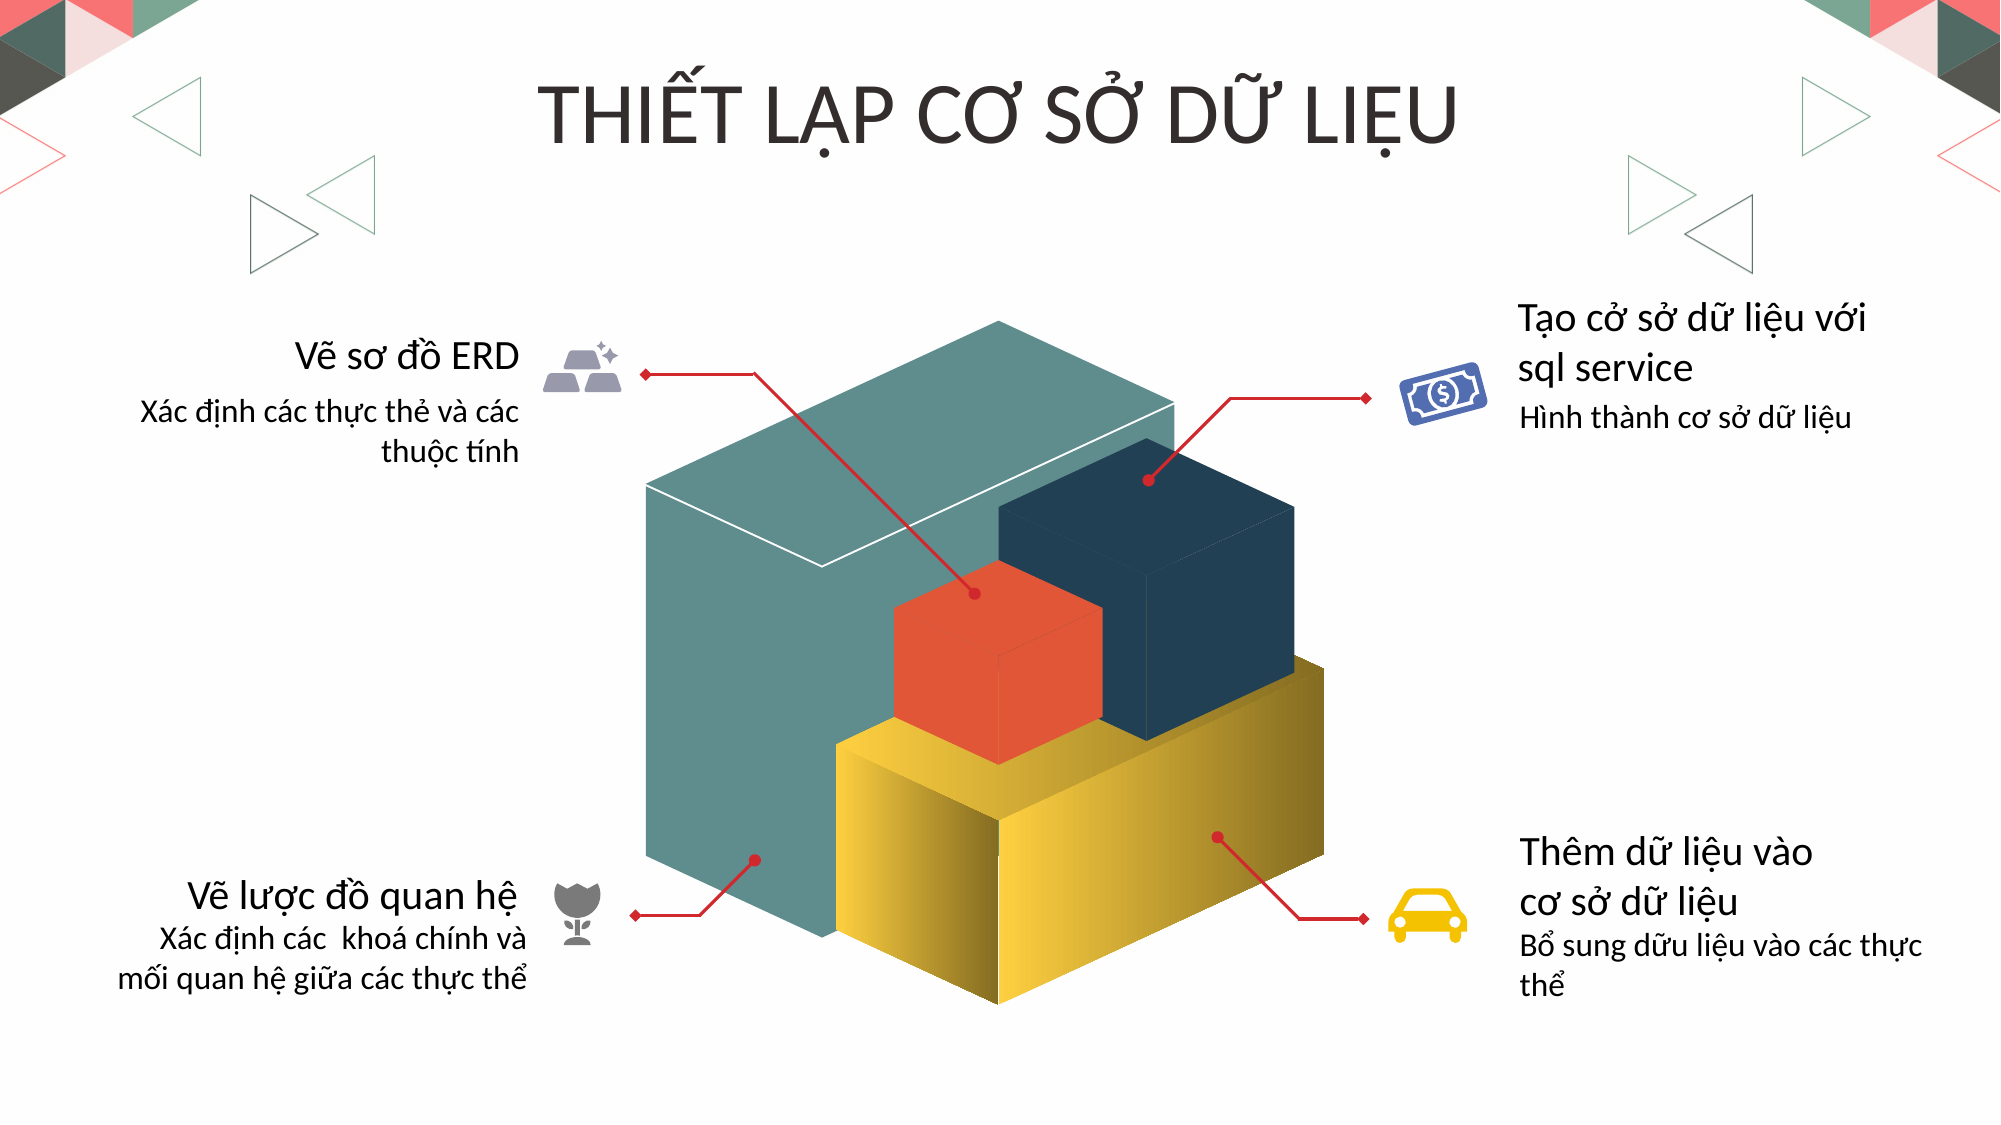

# THIẾT LẬP CƠ SỞ DỮ LIỆU
Tạo cở sở dữ liệu với
sql service
Vẽ sơ đồ ERD

Xác định các thực thẻ và các thuộc tính
Hình thành cơ sở dữ liệu

Thêm dữ liệu vào
cơ sở dữ liệu

Vẽ lược đồ quan hệ

Xác định các  khoá chính và mối quan hệ giữa các thực thể
Bổ sung dữu liệu vào các thực thể